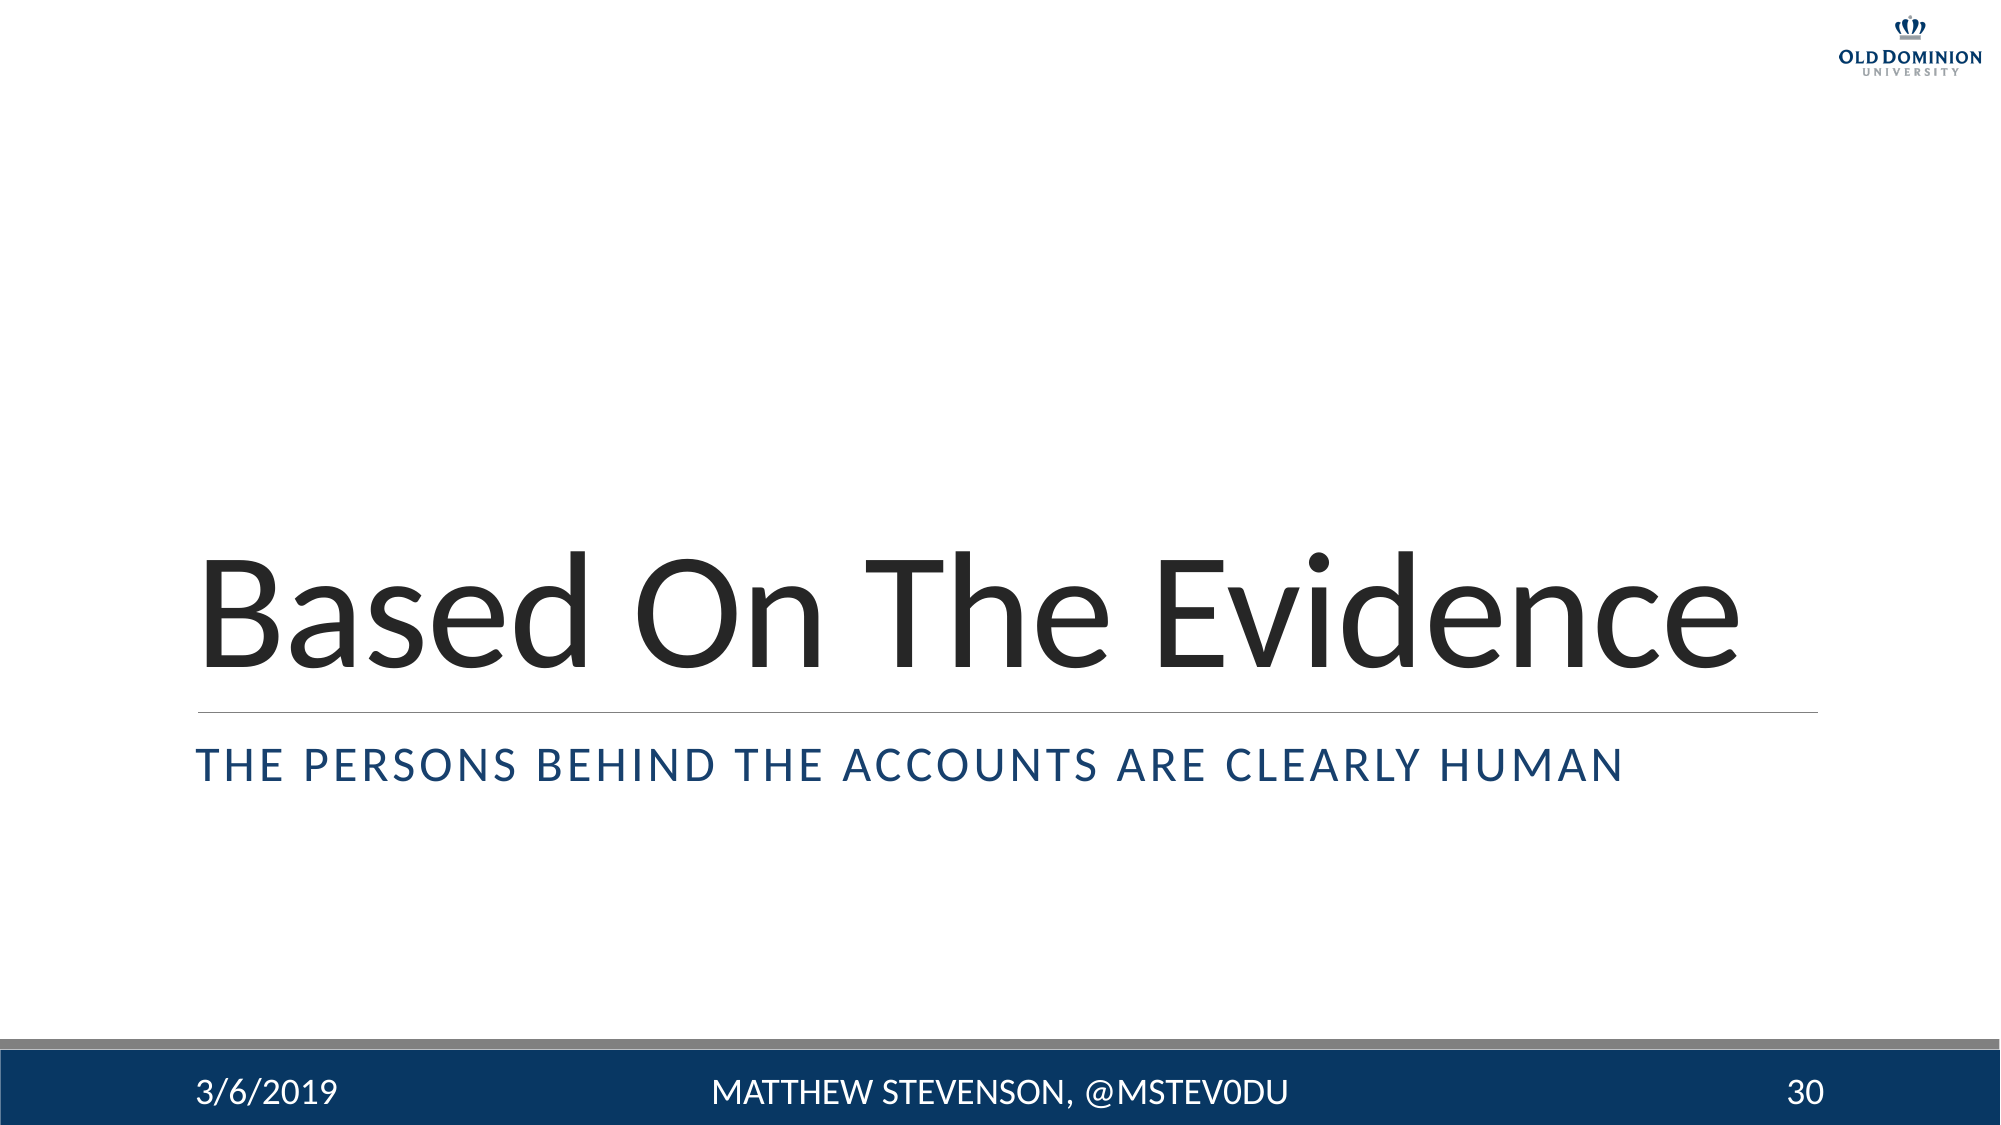

# Based On The Evidence
The Persons Behind the accounts are clearly Human
3/6/2019
Matthew Stevenson, @mstev0du
30